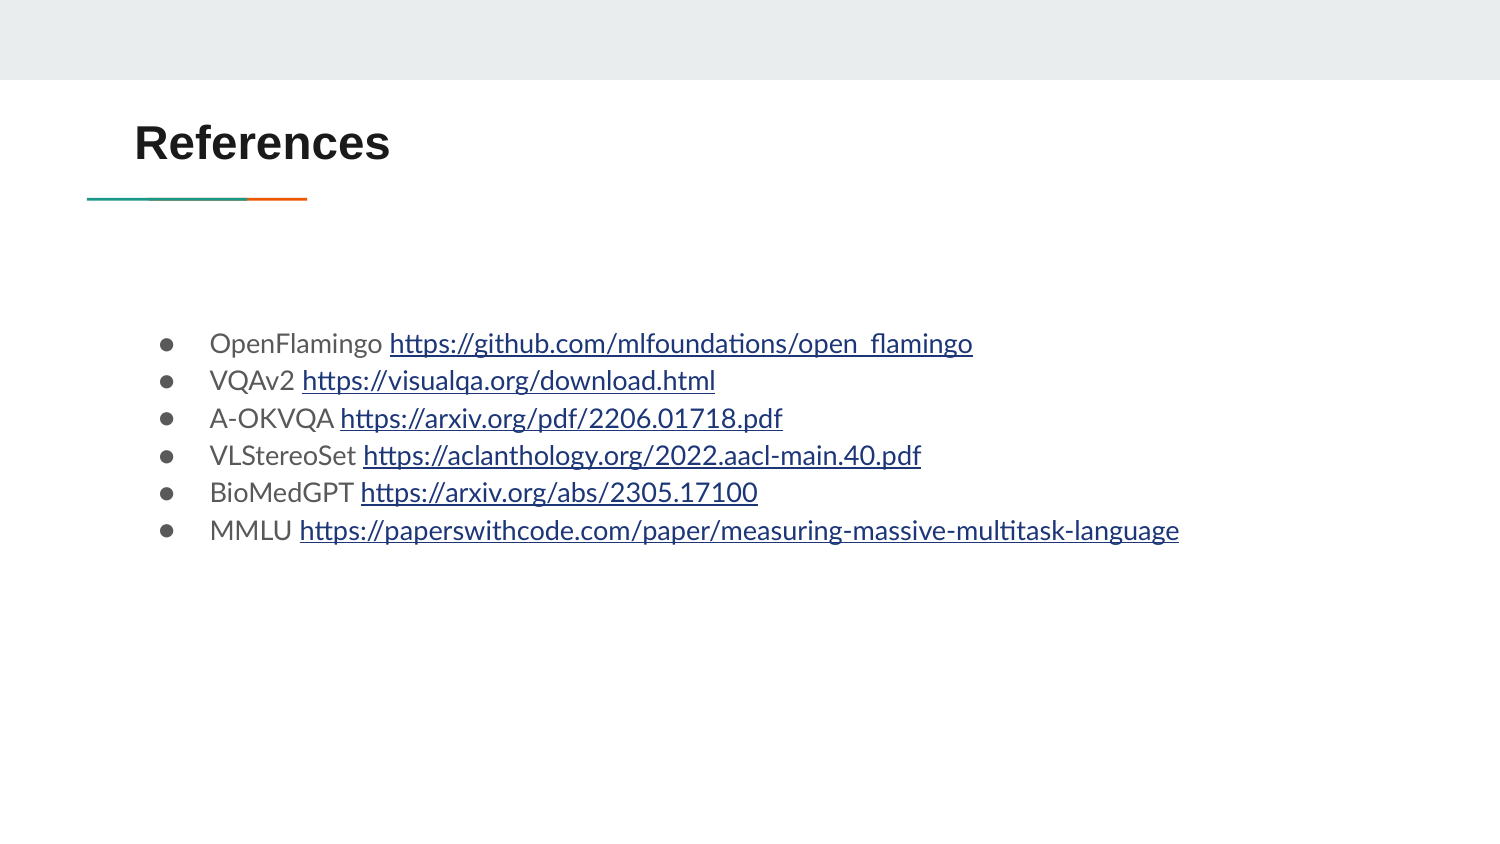

# References
OpenFlamingo https://github.com/mlfoundations/open_flamingo
VQAv2 https://visualqa.org/download.html
A-OKVQA https://arxiv.org/pdf/2206.01718.pdf
VLStereoSet https://aclanthology.org/2022.aacl-main.40.pdf
BioMedGPT https://arxiv.org/abs/2305.17100
MMLU https://paperswithcode.com/paper/measuring-massive-multitask-language